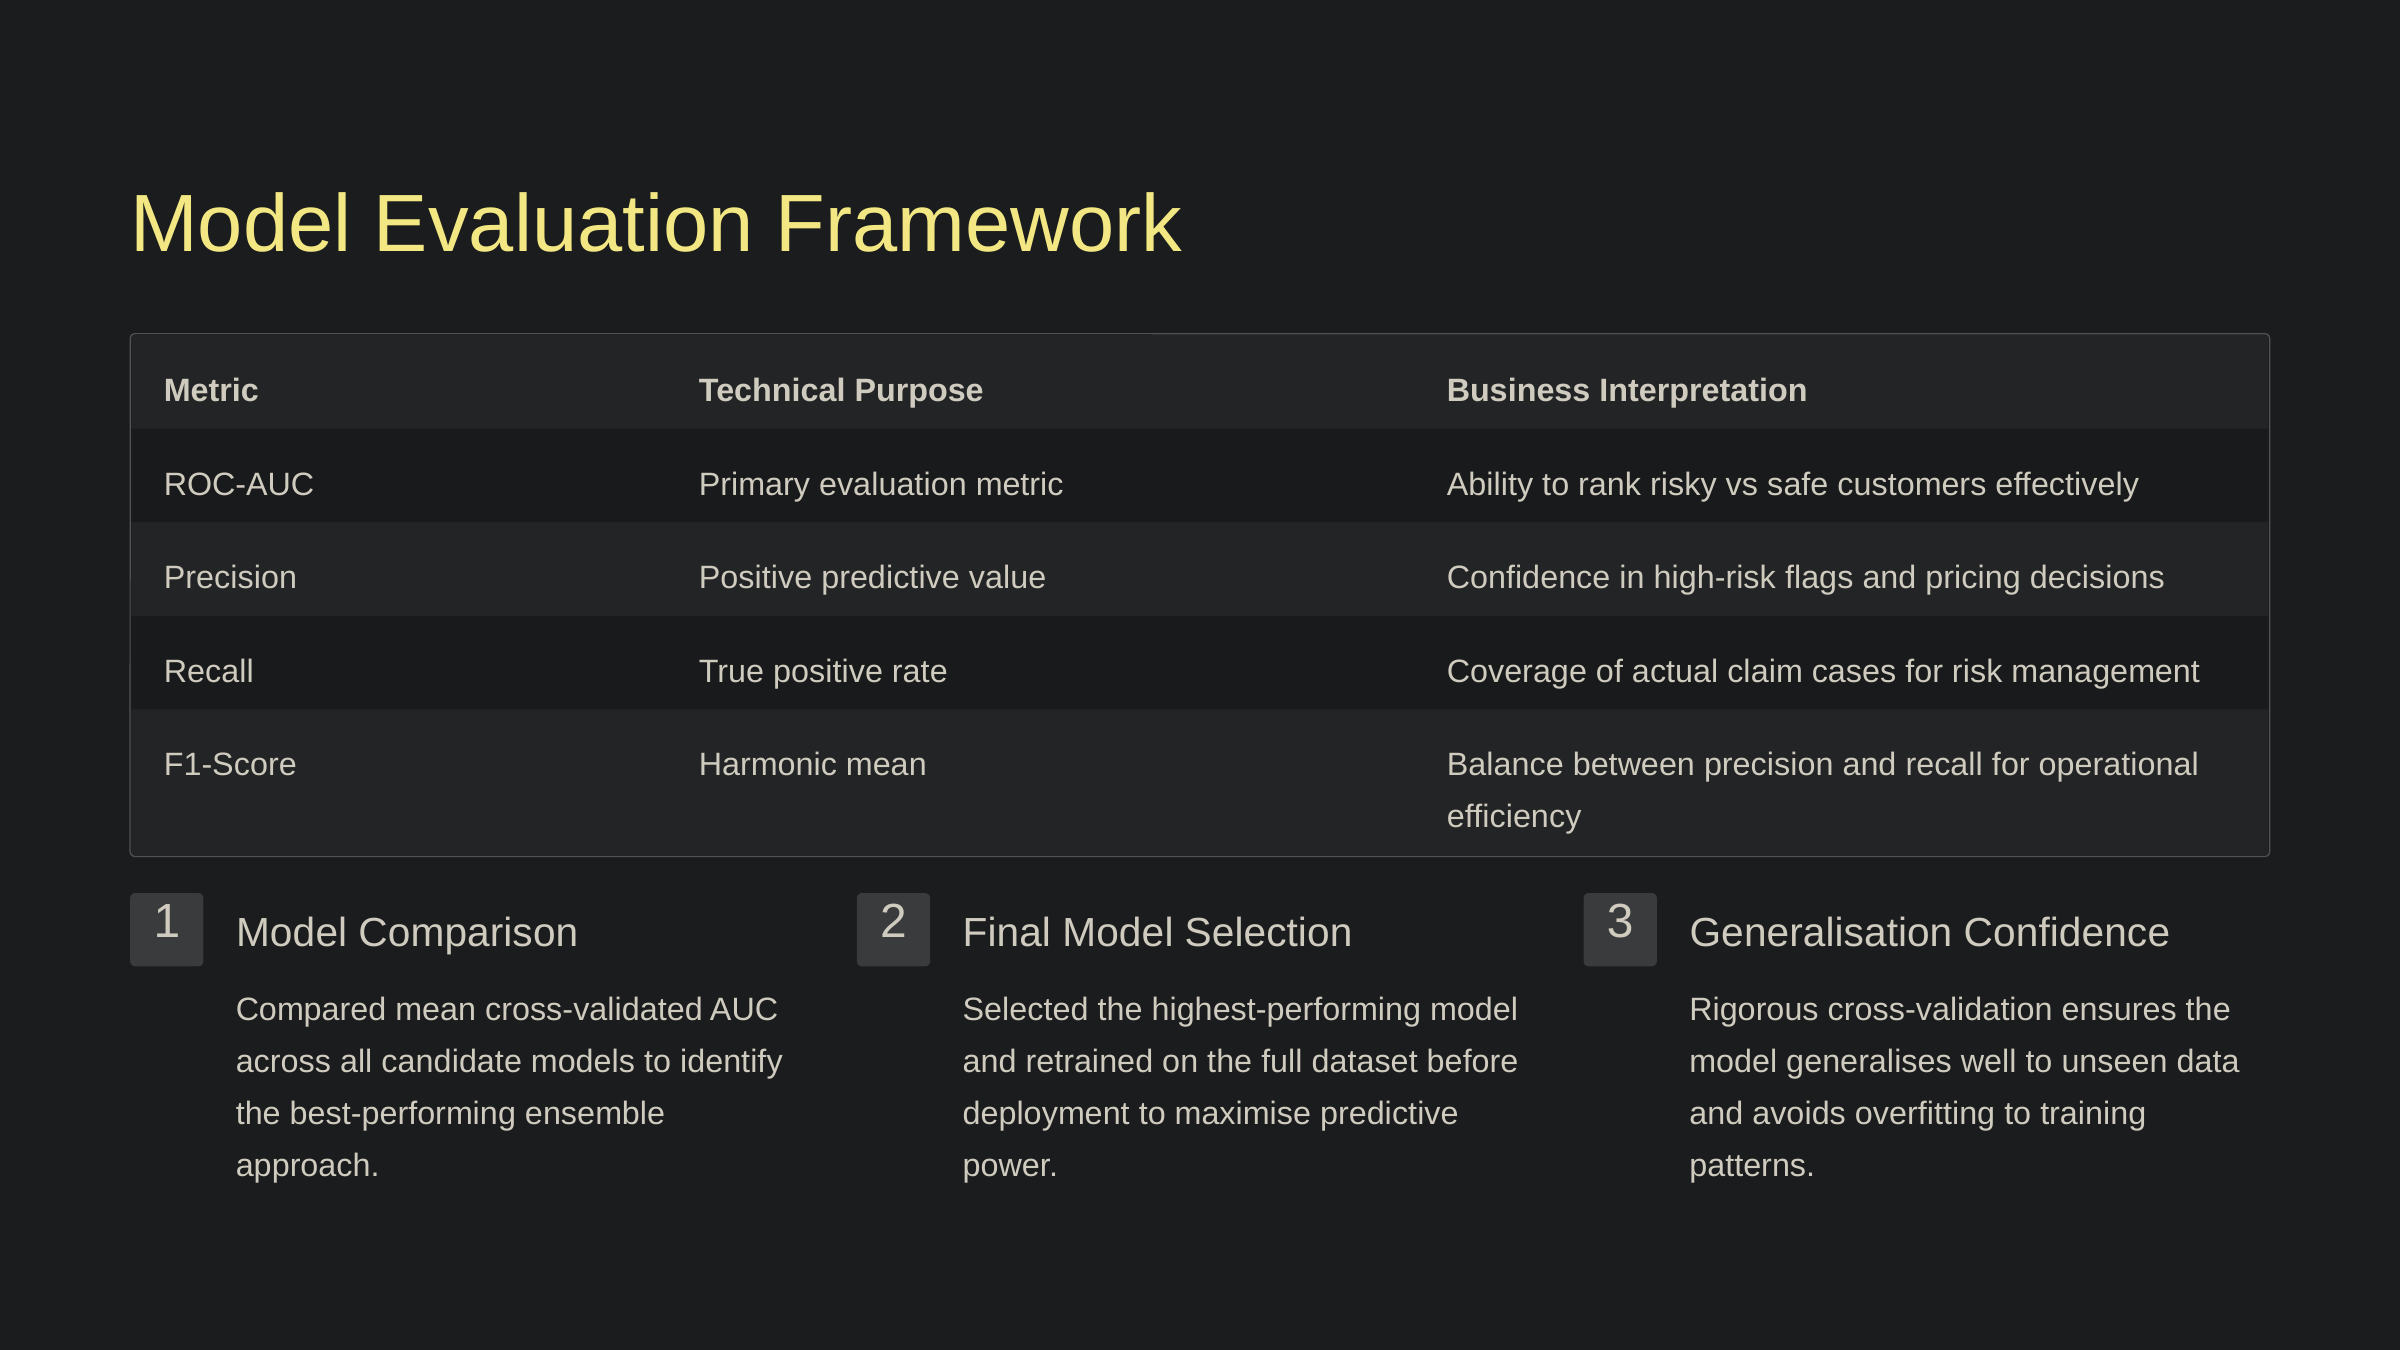

Model Evaluation Framework

Metric
Technical Purpose
Business Interpretation

ROC-AUC
Primary evaluation metric
Ability to rank risky vs safe customers effectively

Precision
Positive predictive value
Confidence in high-risk flags and pricing decisions

Recall
True positive rate
Coverage of actual claim cases for risk management

F1-Score
Harmonic mean
Balance between precision and recall for operational efficiency

1
2
3
Model Comparison
Final Model Selection
Generalisation Confidence
Compared mean cross-validated AUC across all candidate models to identify the best-performing ensemble approach.
Selected the highest-performing model and retrained on the full dataset before deployment to maximise predictive power.
Rigorous cross-validation ensures the model generalises well to unseen data and avoids overfitting to training patterns.